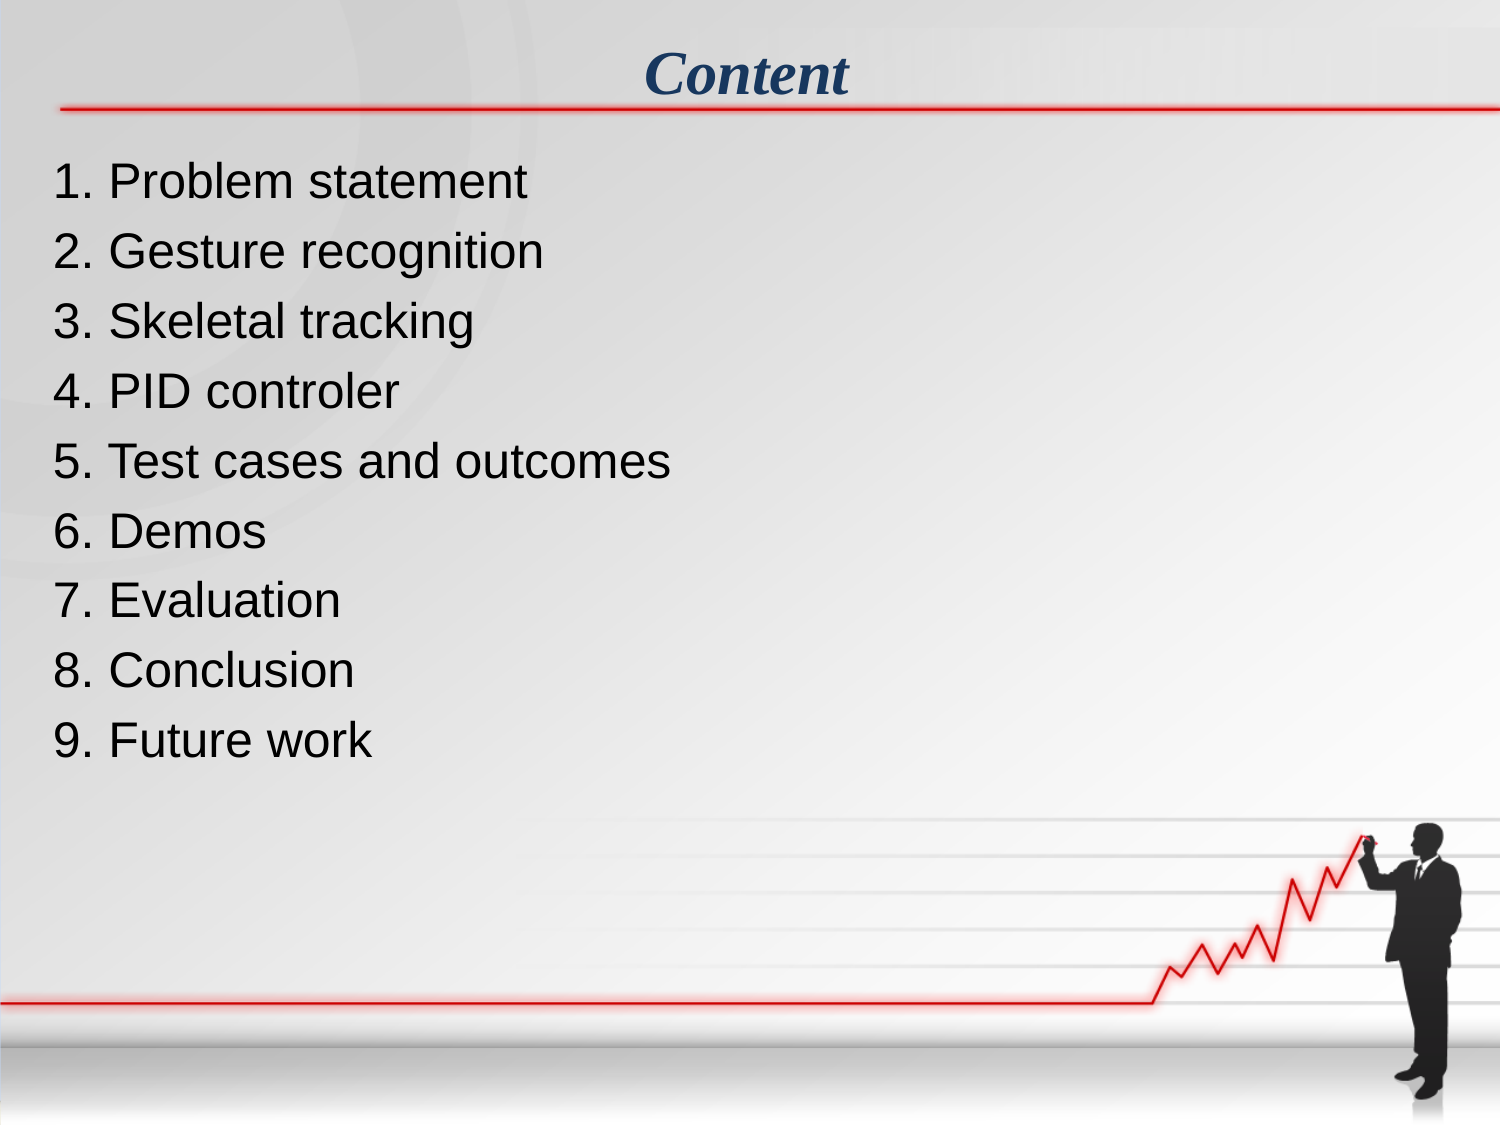

# Content
1. Problem statement
2. Gesture recognition
3. Skeletal tracking
4. PID controler
5. Test cases and outcomes
6. Demos
7. Evaluation
8. Conclusion
9. Future work